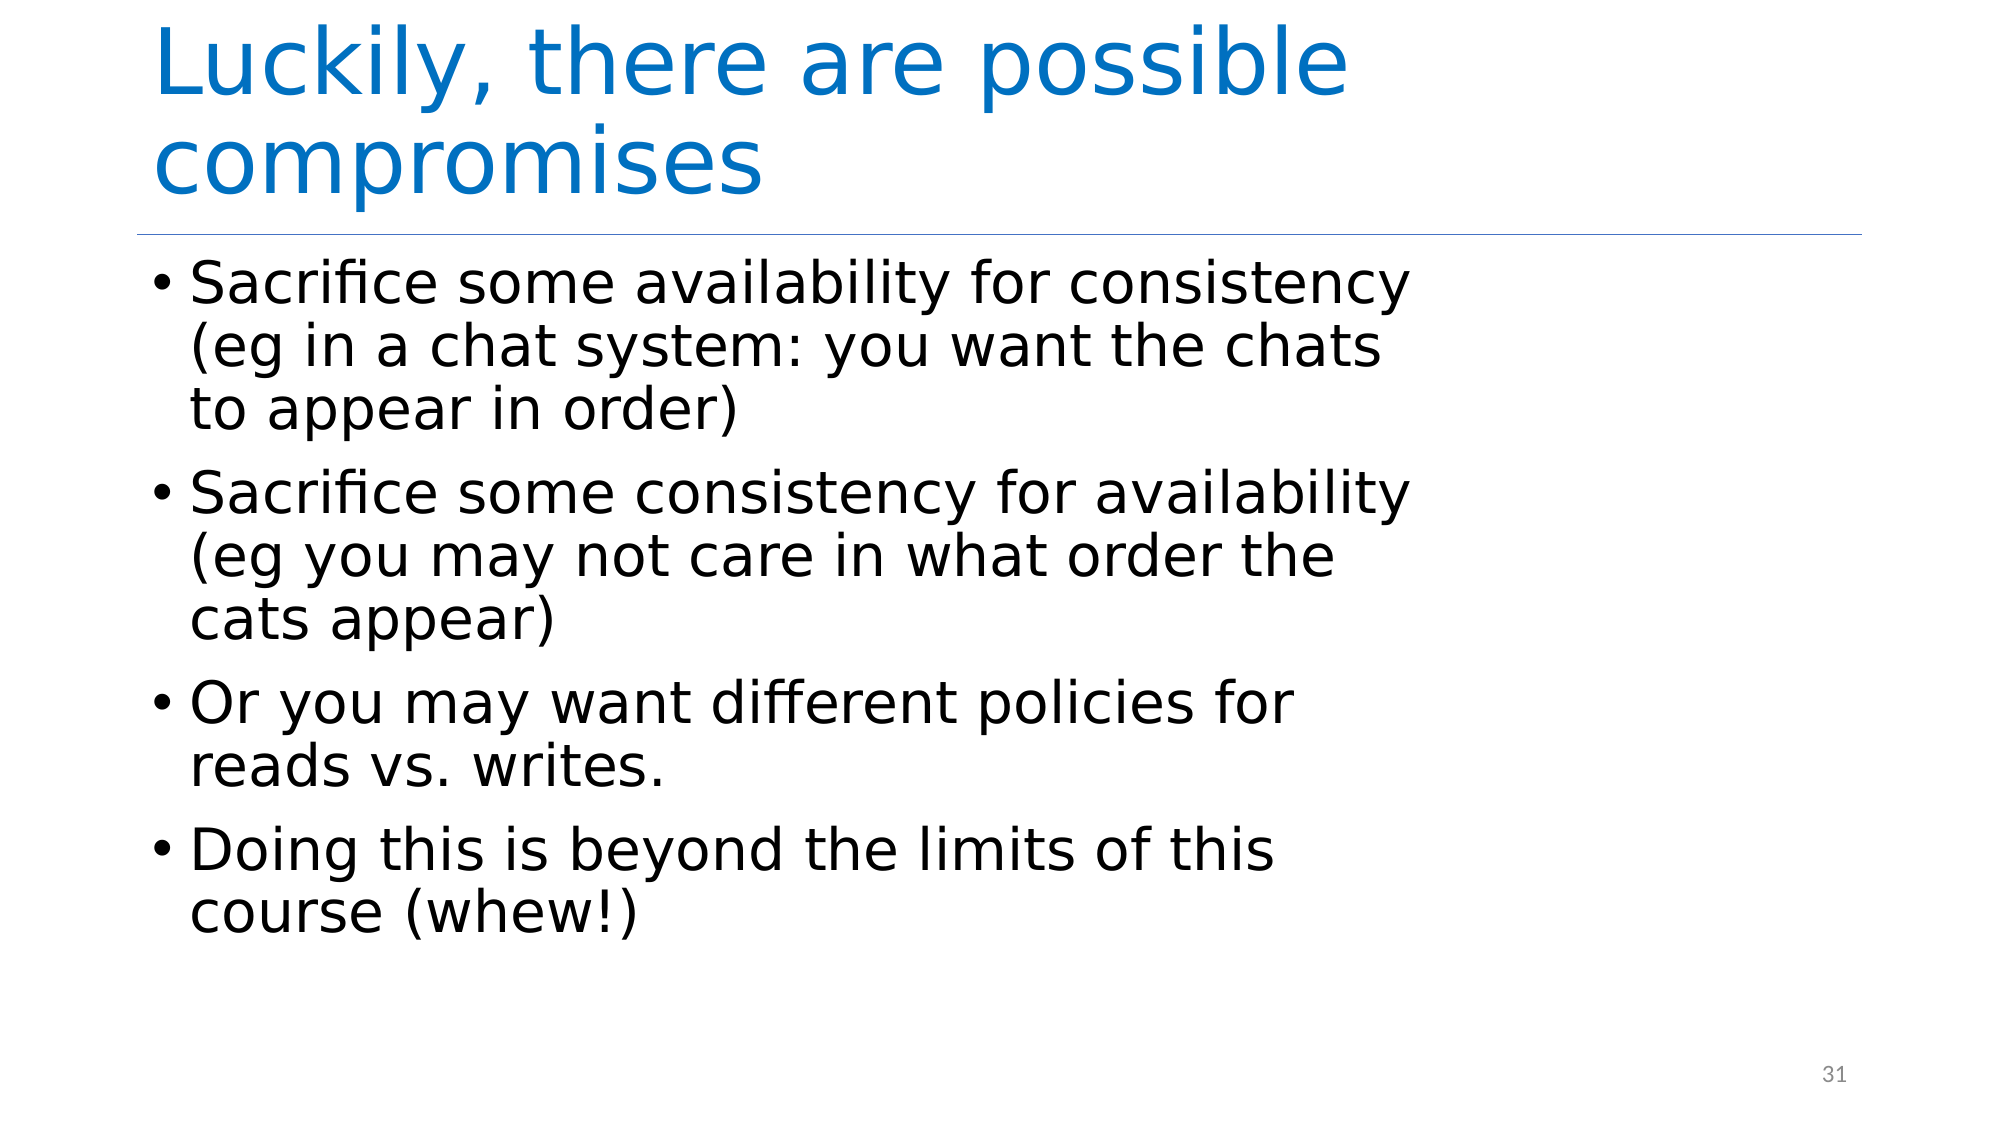

# Luckily, there are possible compromises
Sacrifice some availability for consistency (eg in a chat system: you want the chats to appear in order)
Sacrifice some consistency for availability (eg you may not care in what order the cats appear)
Or you may want different policies for reads vs. writes.
Doing this is beyond the limits of this course (whew!)
31